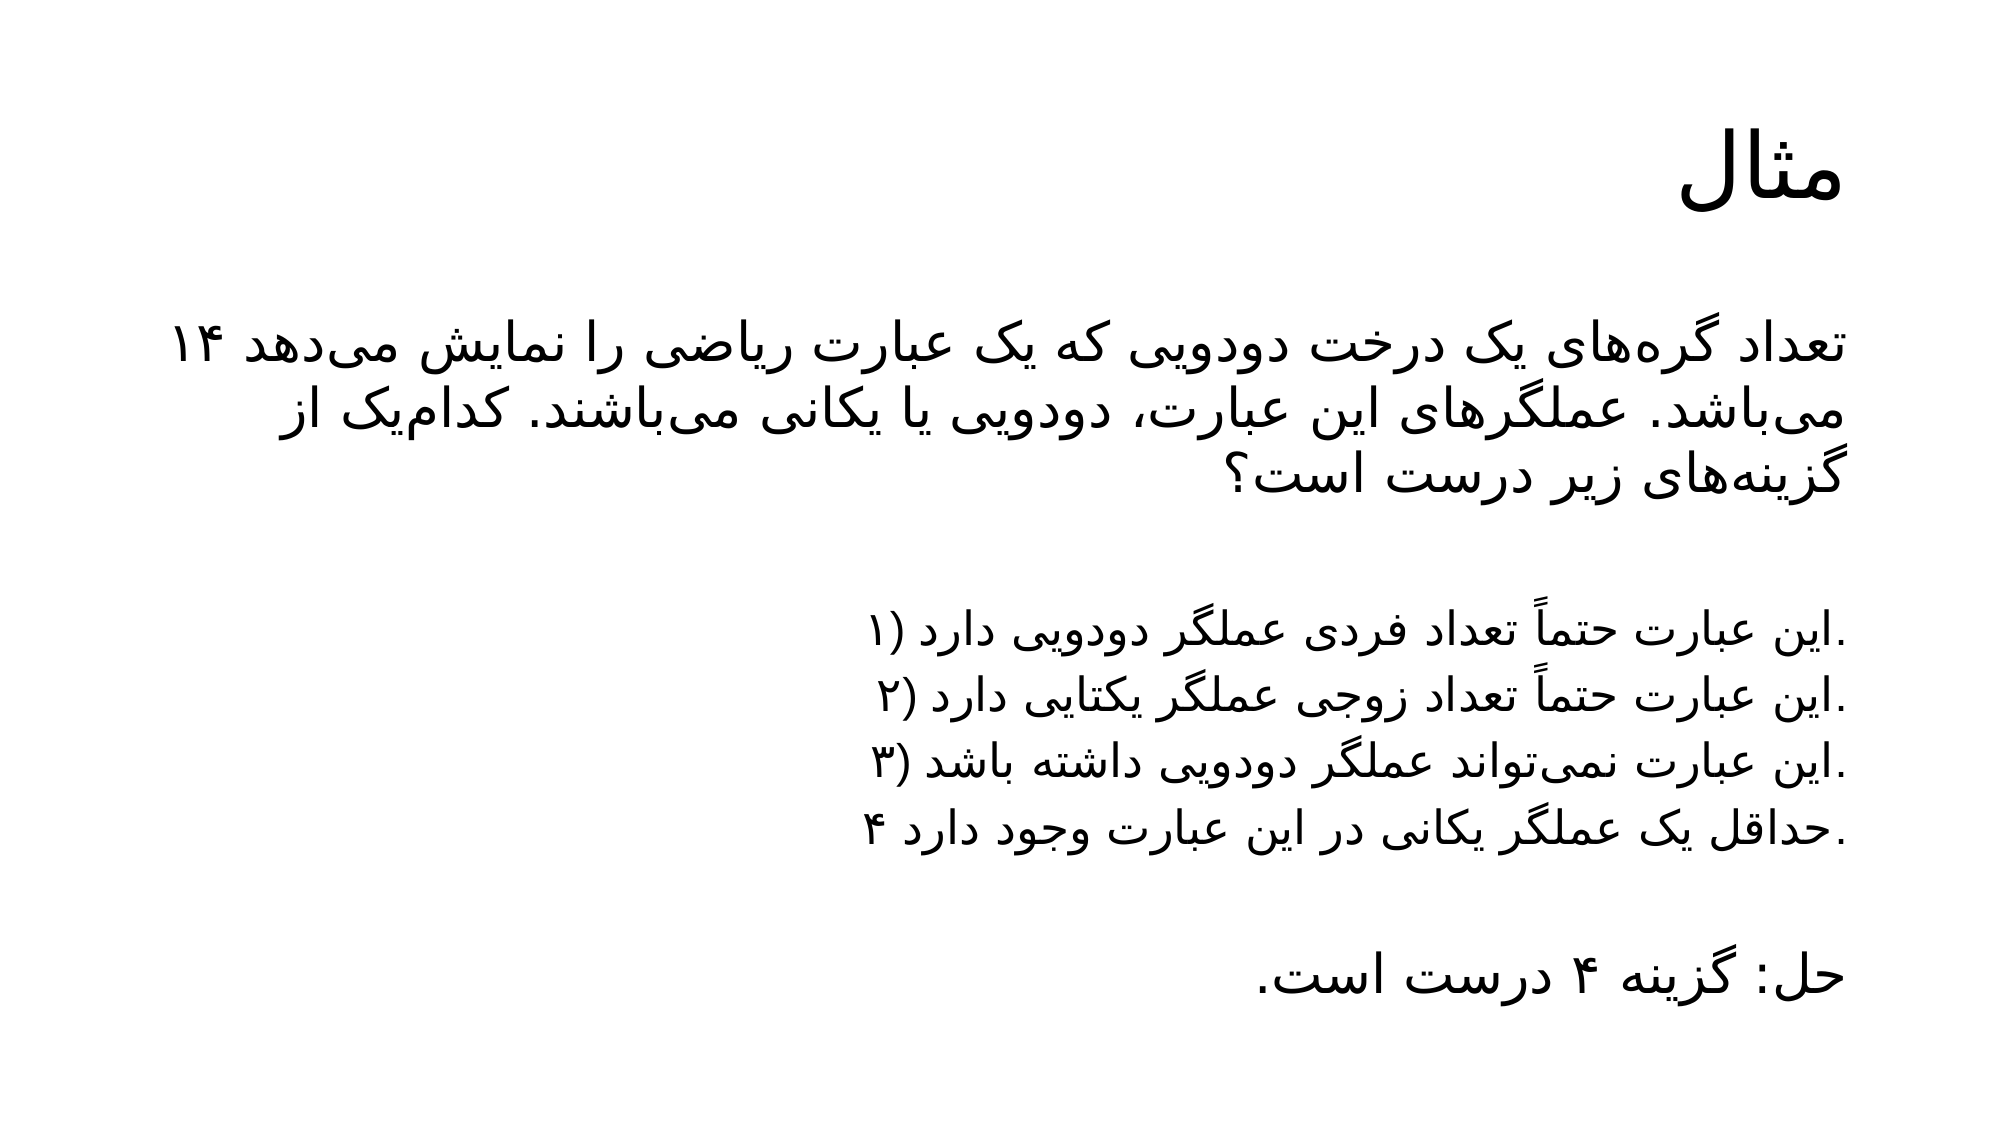

# مثال
تعداد گره‌های یک درخت دودویی که یک عبارت ریاضی را نمایش می‌دهد ۱۴ می‌باشد. عملگرهای این عبارت، دودویی یا یکانی می‌باشند. کدام‌یک از گزینه‌های زیر درست است؟

۱) این عبارت حتماً تعداد فردی عملگر دودویی دارد.
۲) این عبارت حتماً تعداد زوجی عملگر یکتایی دارد.
۳) این عبارت نمی‌تواند عملگر دودویی داشته باشد.
۴ حداقل یک عملگر یکانی در این عبارت وجود دارد.

حل: گزینه ۴ درست است.